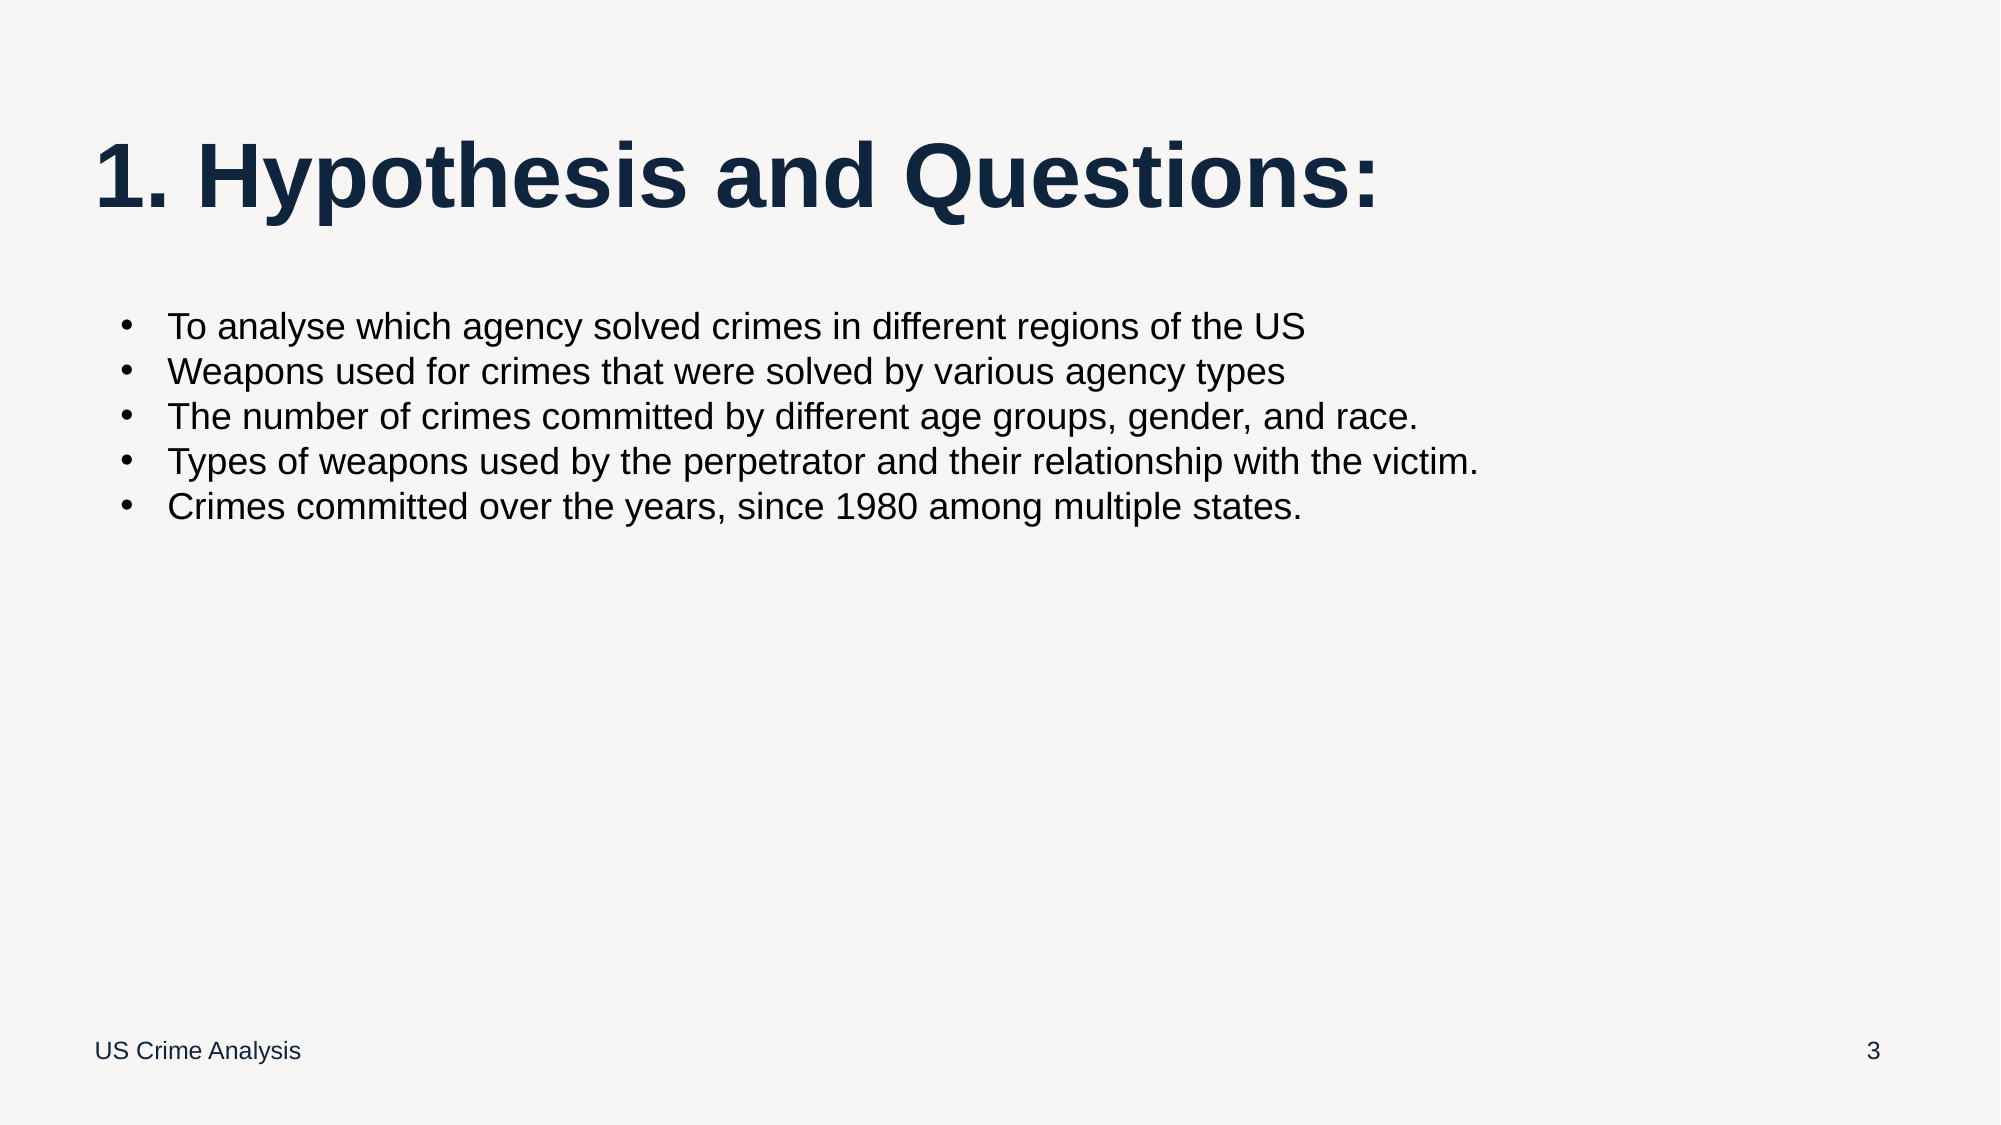

# 1. Hypothesis and Questions:
To analyse which agency solved crimes in different regions of the US
Weapons used for crimes that were solved by various agency types
The number of crimes committed by different age groups, gender, and race.
Types of weapons used by the perpetrator and their relationship with the victim.
Crimes committed over the years, since 1980 among multiple states.
US Crime Analysis
3